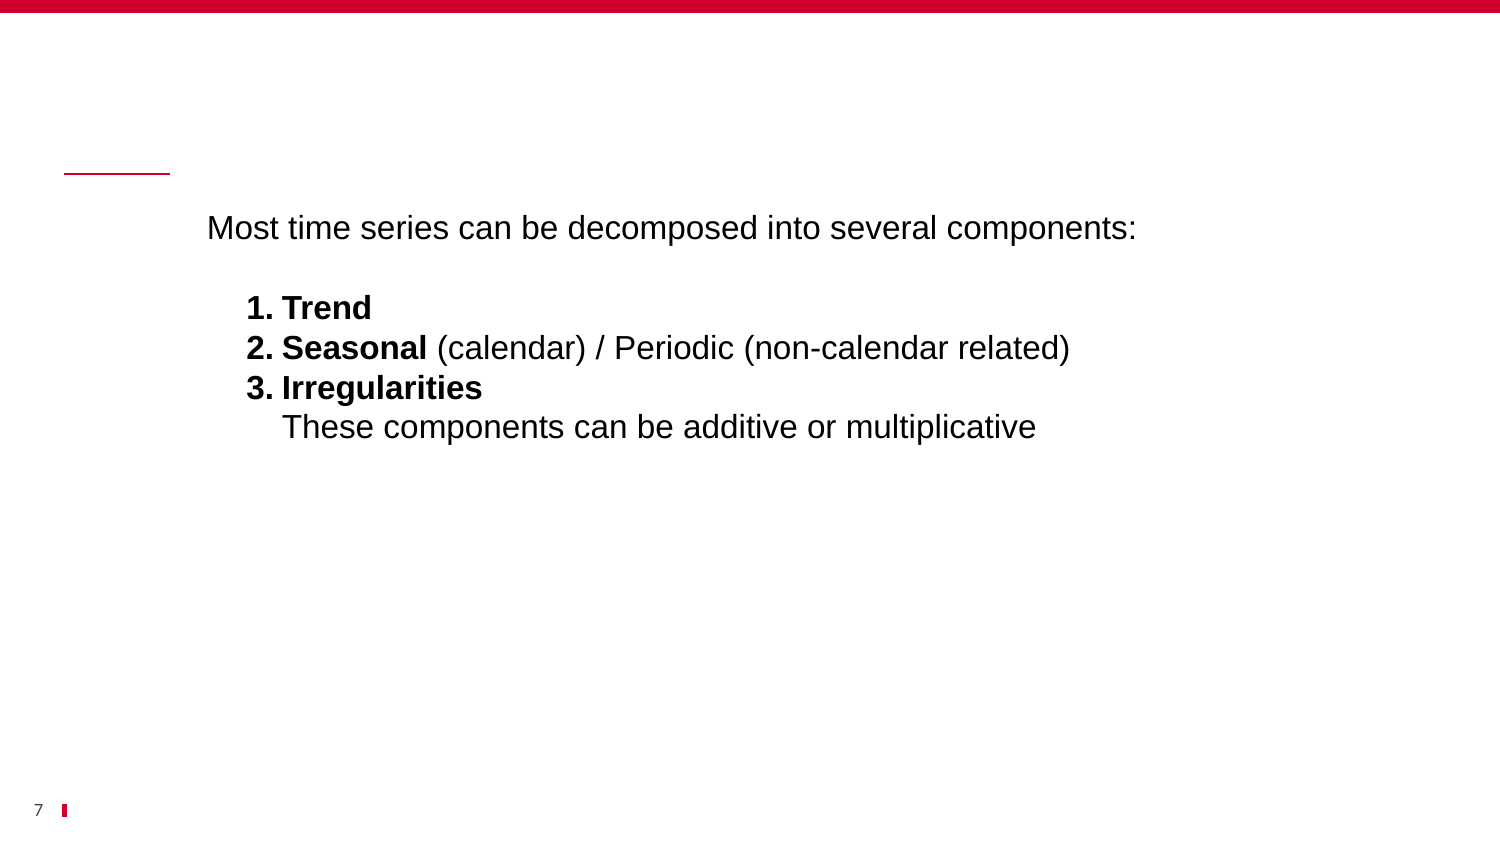

Bénéfices

	Most time series can be decomposed into several components:

Trend
Seasonal (calendar) / Periodic (non-calendar related)
Irregularities
These components can be additive or multiplicative

7